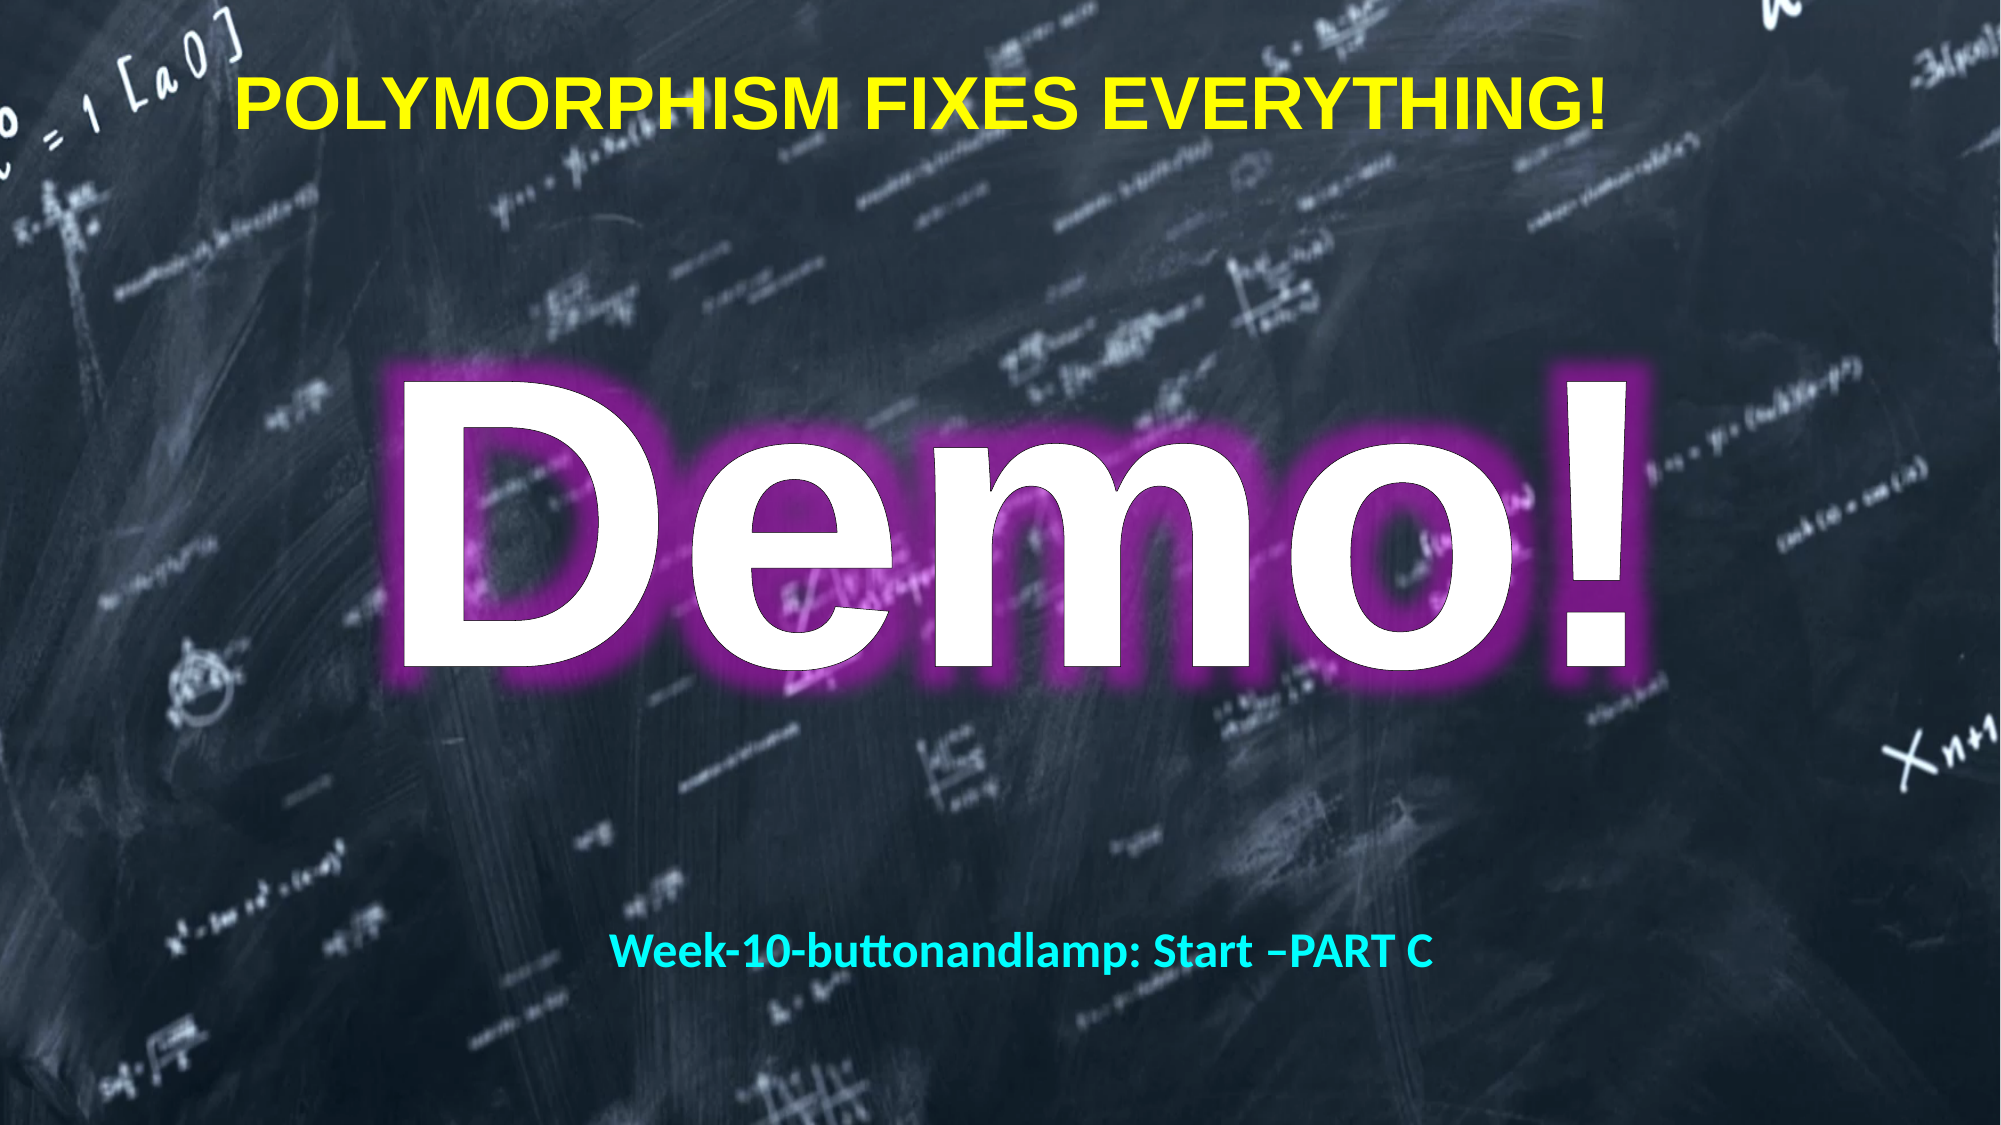

# Polymorphism Fixes everything!
Week-10-buttonandlamp: Start –PART C